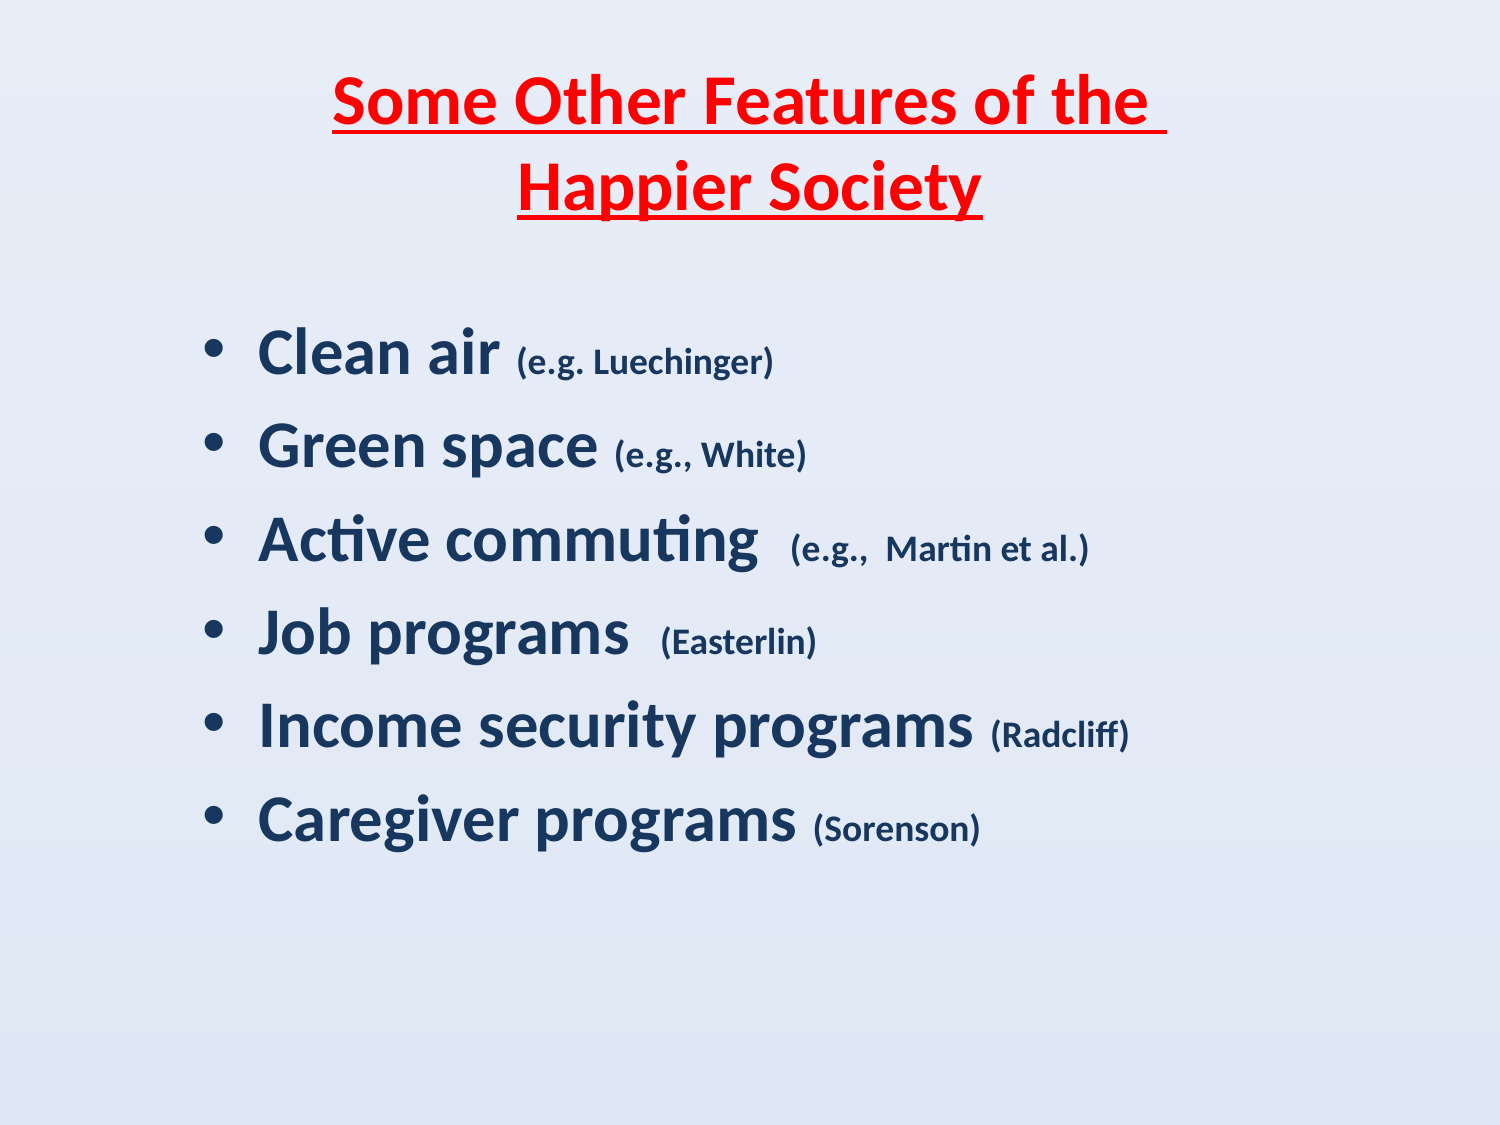

# Some Other Features of the Happier Society
Clean air (e.g. Luechinger)
Green space (e.g., White)
Active commuting  (e.g.,  Martin et al.)
Job programs  (Easterlin)
Income security programs (Radcliff)
Caregiver programs (Sorenson)